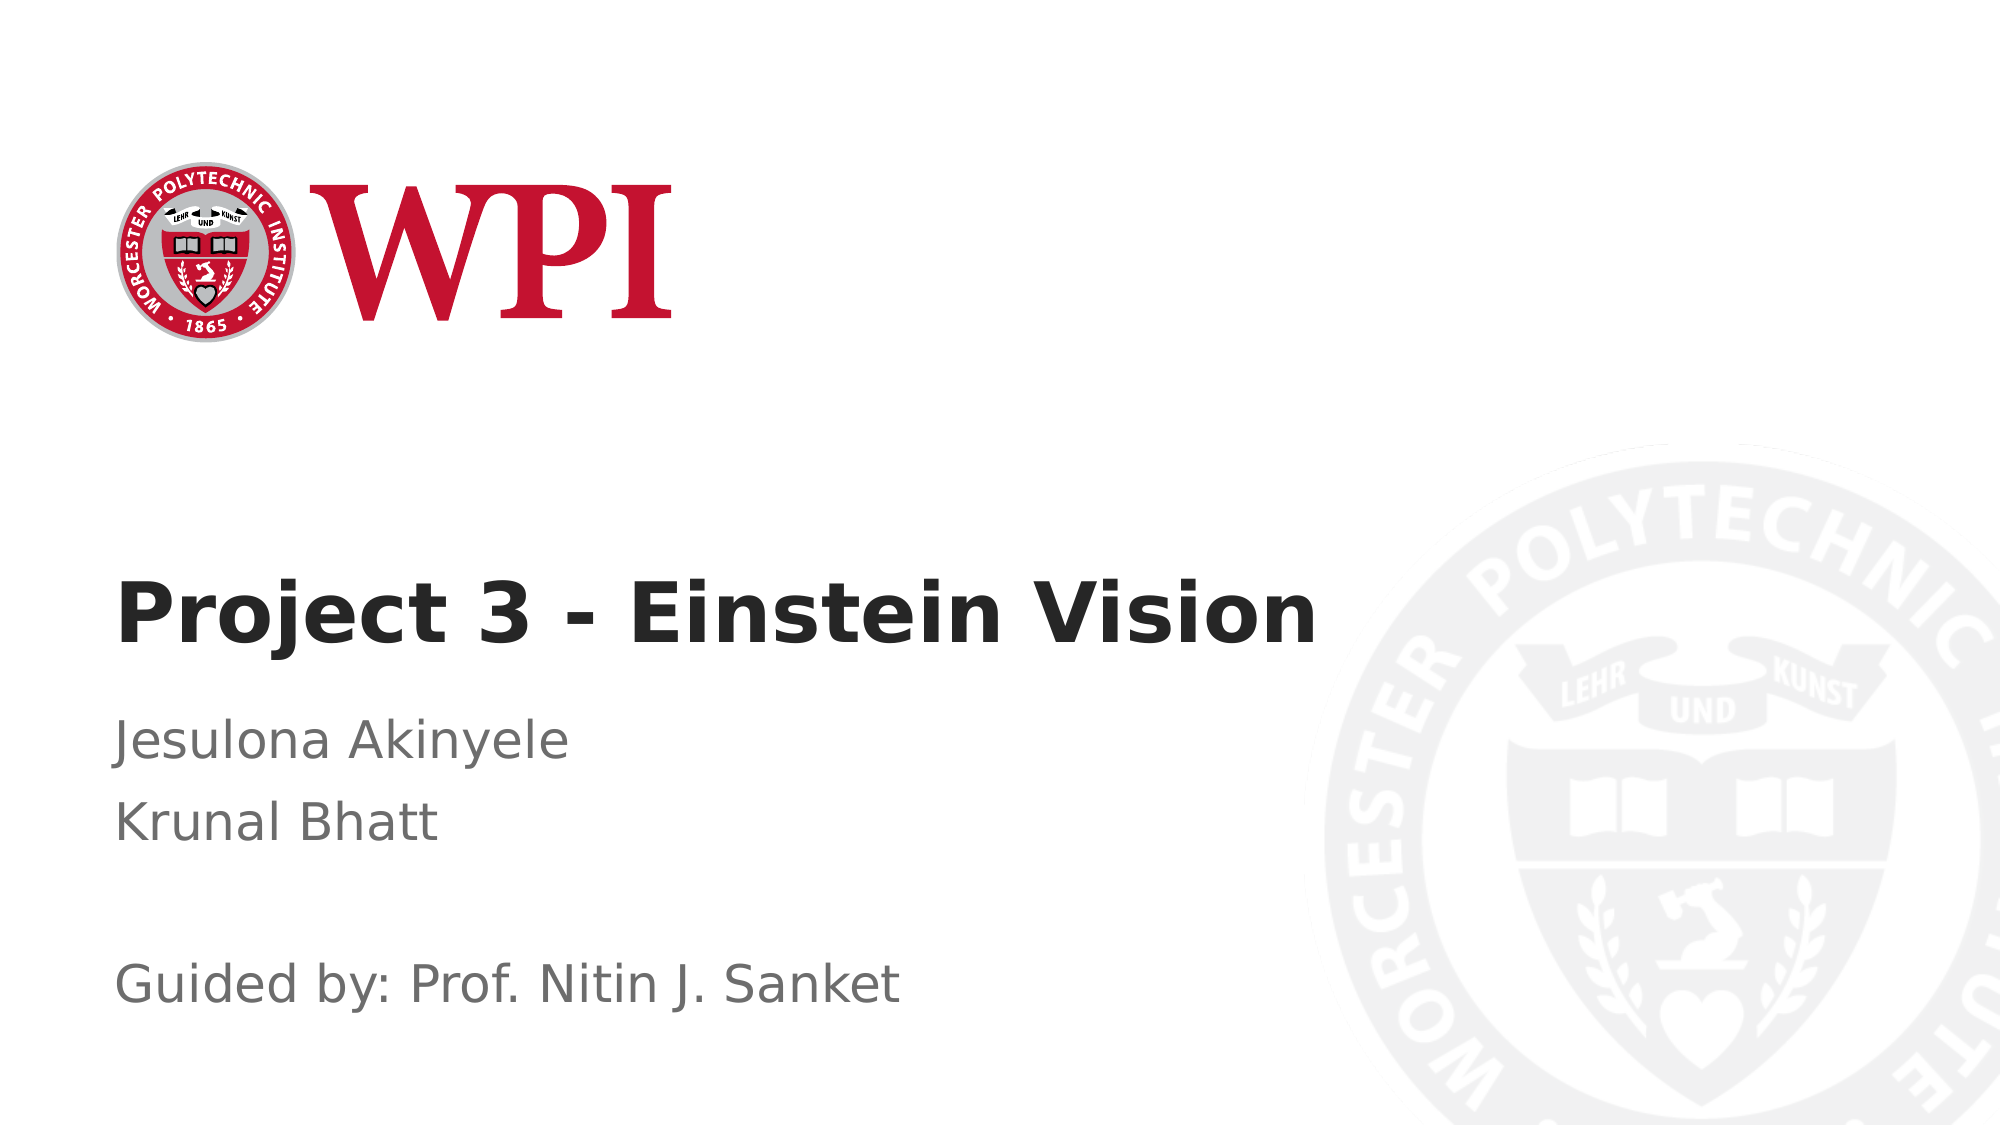

# Project 3 - Einstein Vision
Jesulona Akinyele
Krunal Bhatt

Guided by: Prof. Nitin J. Sanket